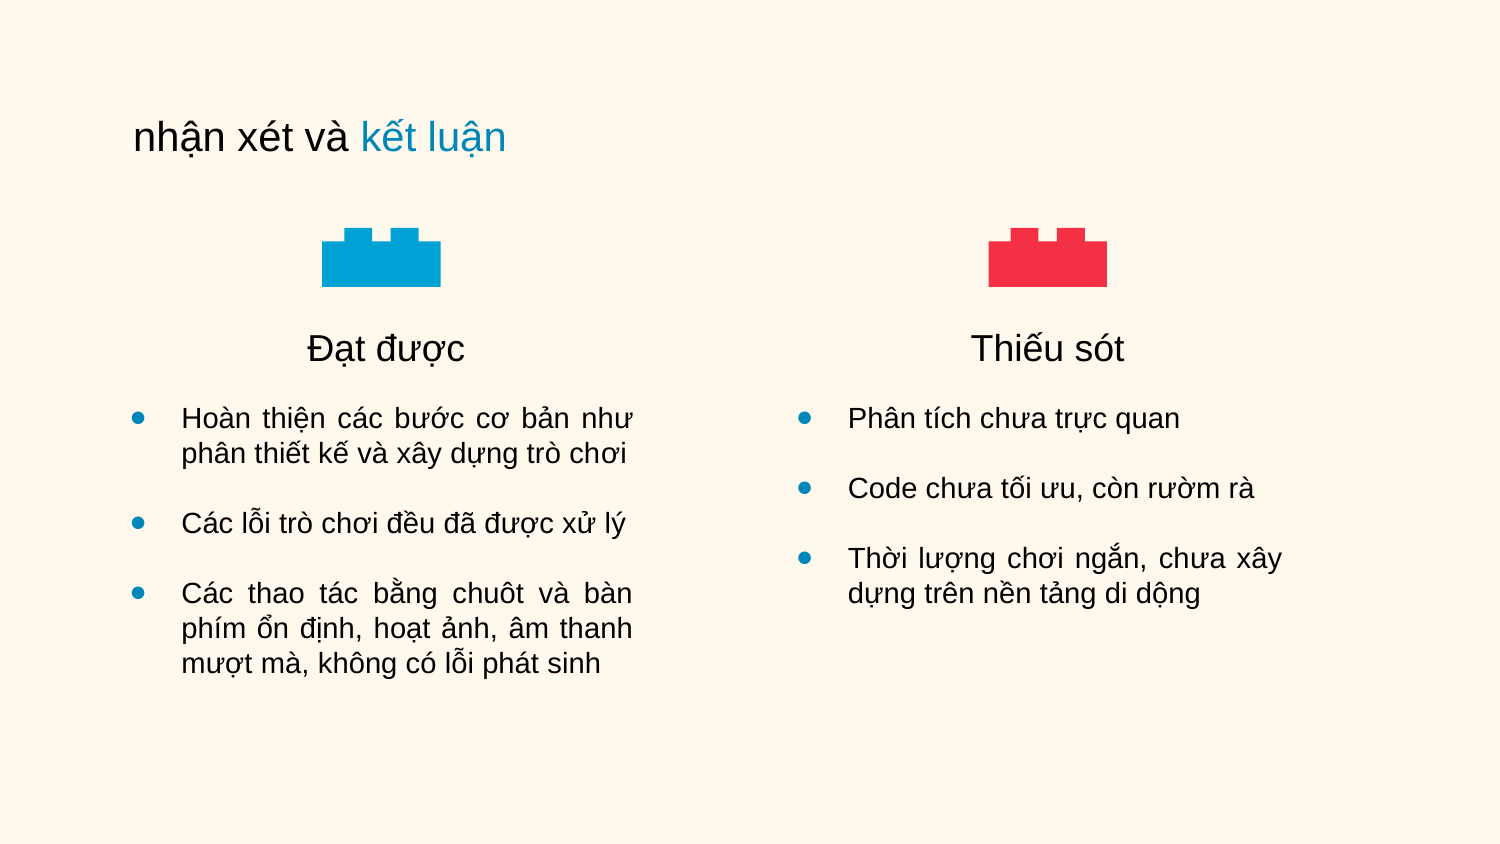

# nhận xét và kết luận

Thiếu sót
Đạt được
Hoàn thiện các bước cơ bản như phân thiết kế và xây dựng trò chơi

Các lỗi trò chơi đều đã được xử lý

Các thao tác bằng chuôt và bàn phím ổn định, hoạt ảnh, âm thanh mượt mà, không có lỗi phát sinh
Phân tích chưa trực quan

Code chưa tối ưu, còn rườm rà

Thời lượng chơi ngắn, chưa xây dựng trên nền tảng di dộng